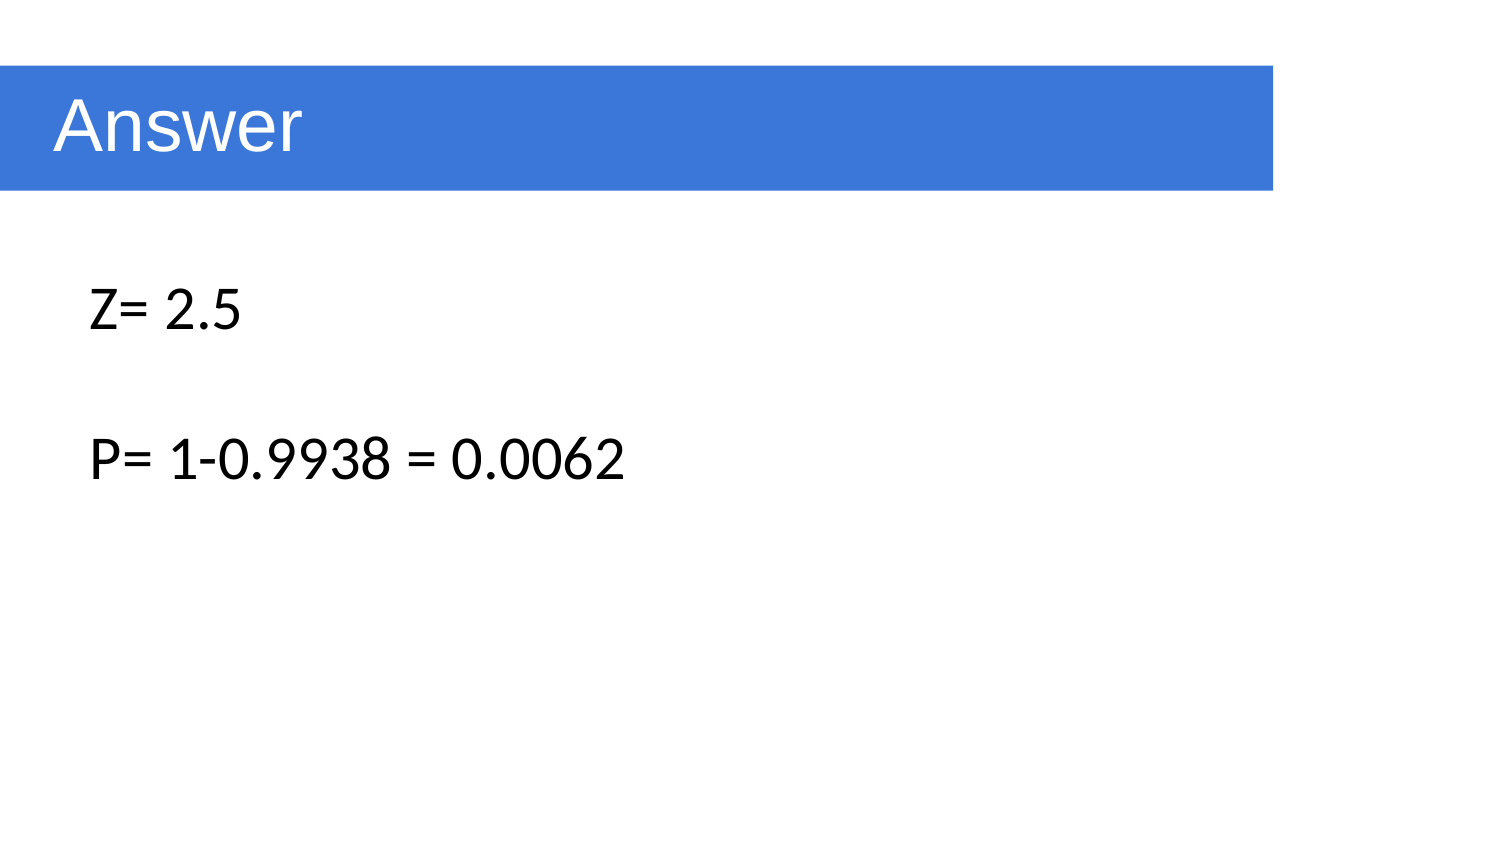

# Answer
Z= 2.5

P= 1-0.9938 = 0.0062